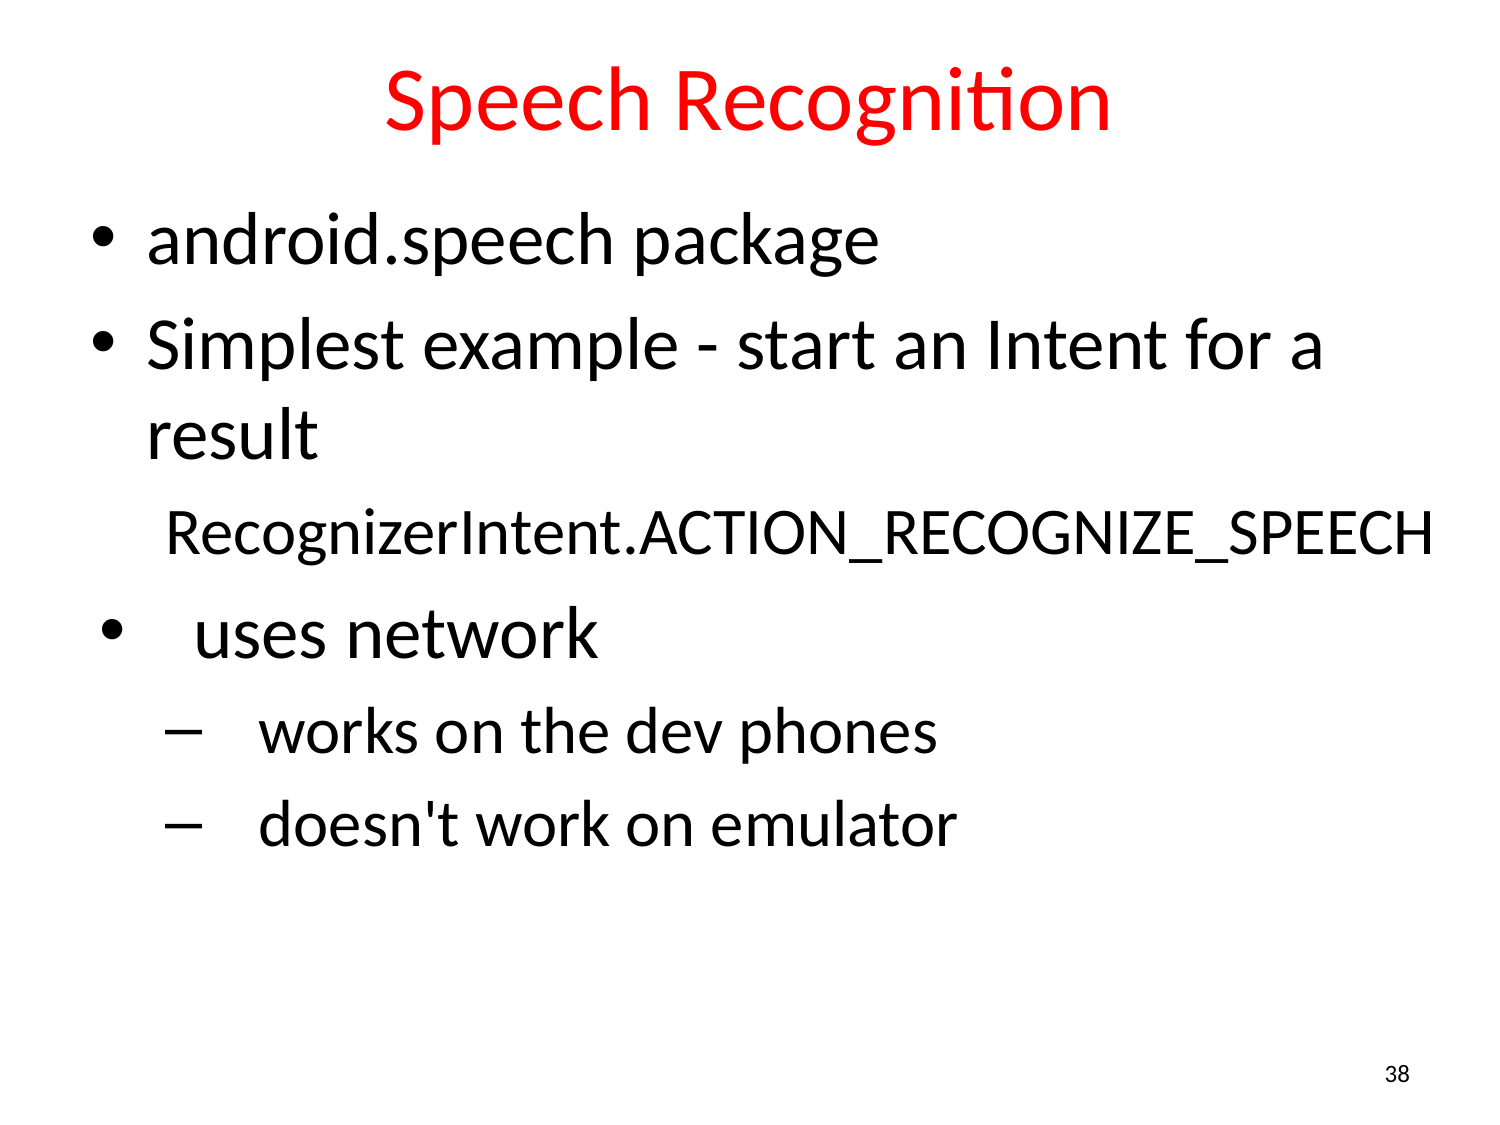

# Speech Recognition
android.speech package
Simplest example - start an Intent for a result
RecognizerIntent.ACTION_RECOGNIZE_SPEECH
uses network
works on the dev phones
doesn't work on emulator

38